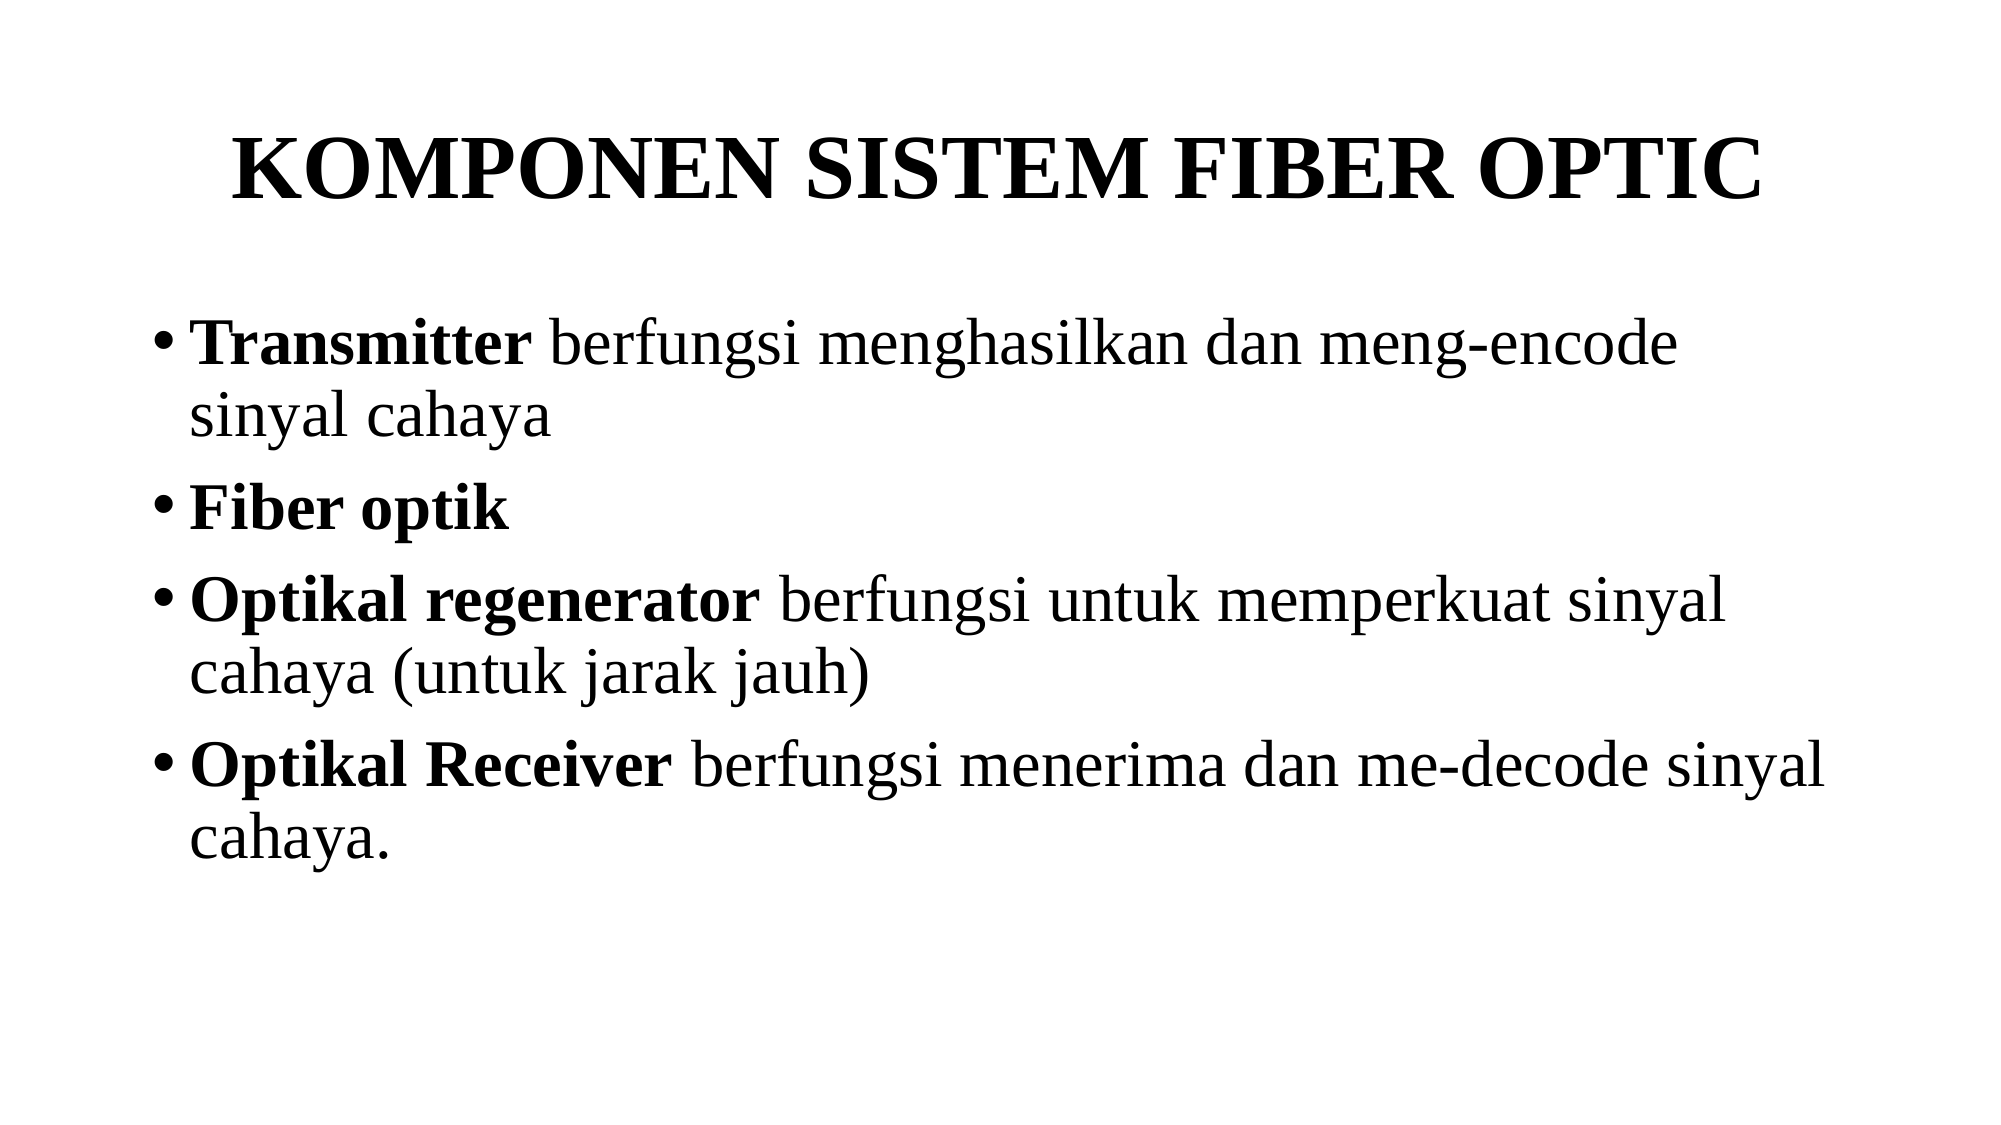

# KOMPONEN SISTEM FIBER OPTIC
Transmitter berfungsi menghasilkan dan meng-encode sinyal cahaya
Fiber optik
Optikal regenerator berfungsi untuk memperkuat sinyal cahaya (untuk jarak jauh)
Optikal Receiver berfungsi menerima dan me-decode sinyal cahaya.